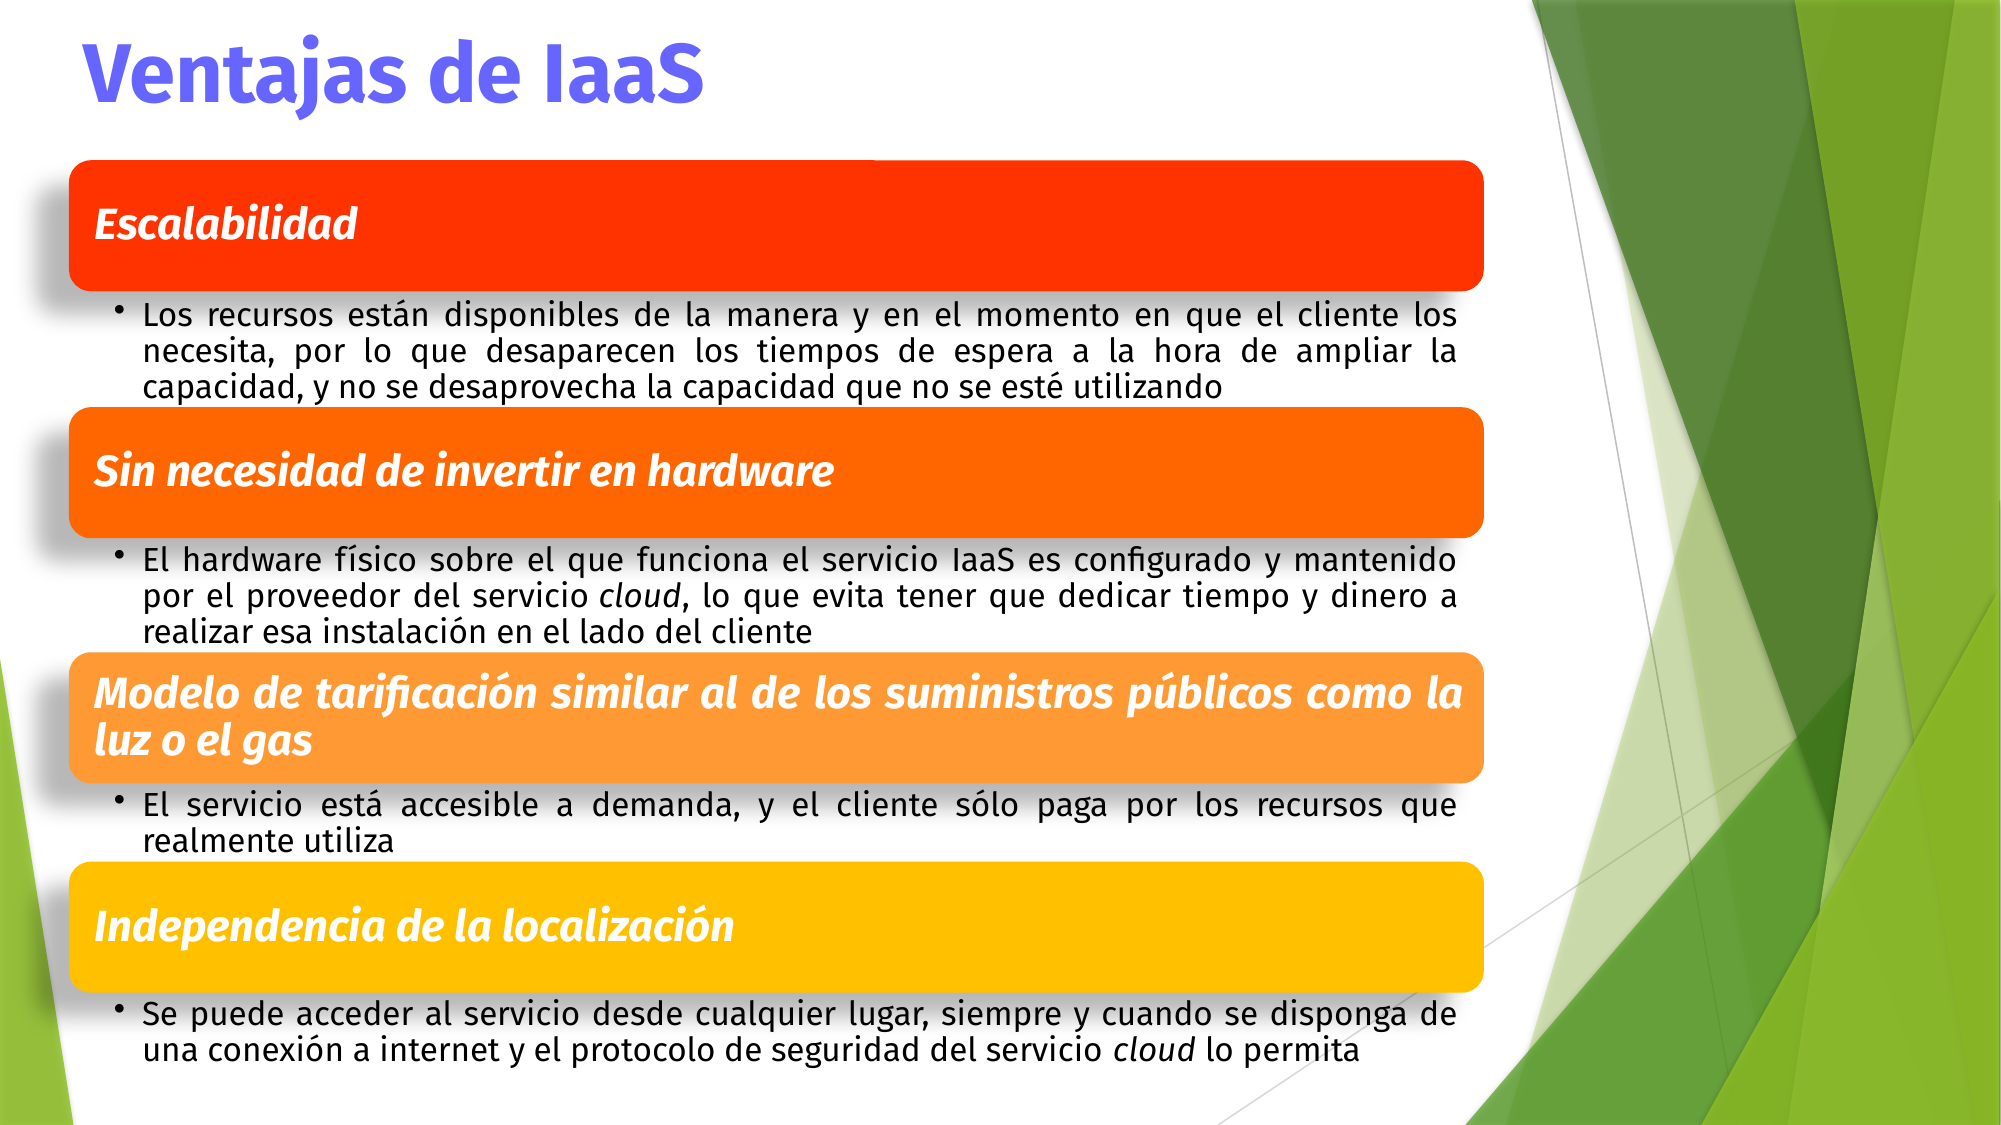

Ventajas de IaaS
Escalabilidad
Los recursos están disponibles de la manera y en el momento en que el cliente los necesita, por lo que desaparecen los tiempos de espera a la hora de ampliar la capacidad, y no se desaprovecha la capacidad que no se esté utilizando
Sin necesidad de invertir en hardware
El hardware físico sobre el que funciona el servicio IaaS es configurado y mantenido por el proveedor del servicio cloud, lo que evita tener que dedicar tiempo y dinero a realizar esa instalación en el lado del cliente
Modelo de tarificación similar al de los suministros públicos como la luz o el gas
El servicio está accesible a demanda, y el cliente sólo paga por los recursos que realmente utiliza
Independencia de la localización
Se puede acceder al servicio desde cualquier lugar, siempre y cuando se disponga de una conexión a internet y el protocolo de seguridad del servicio cloud lo permita